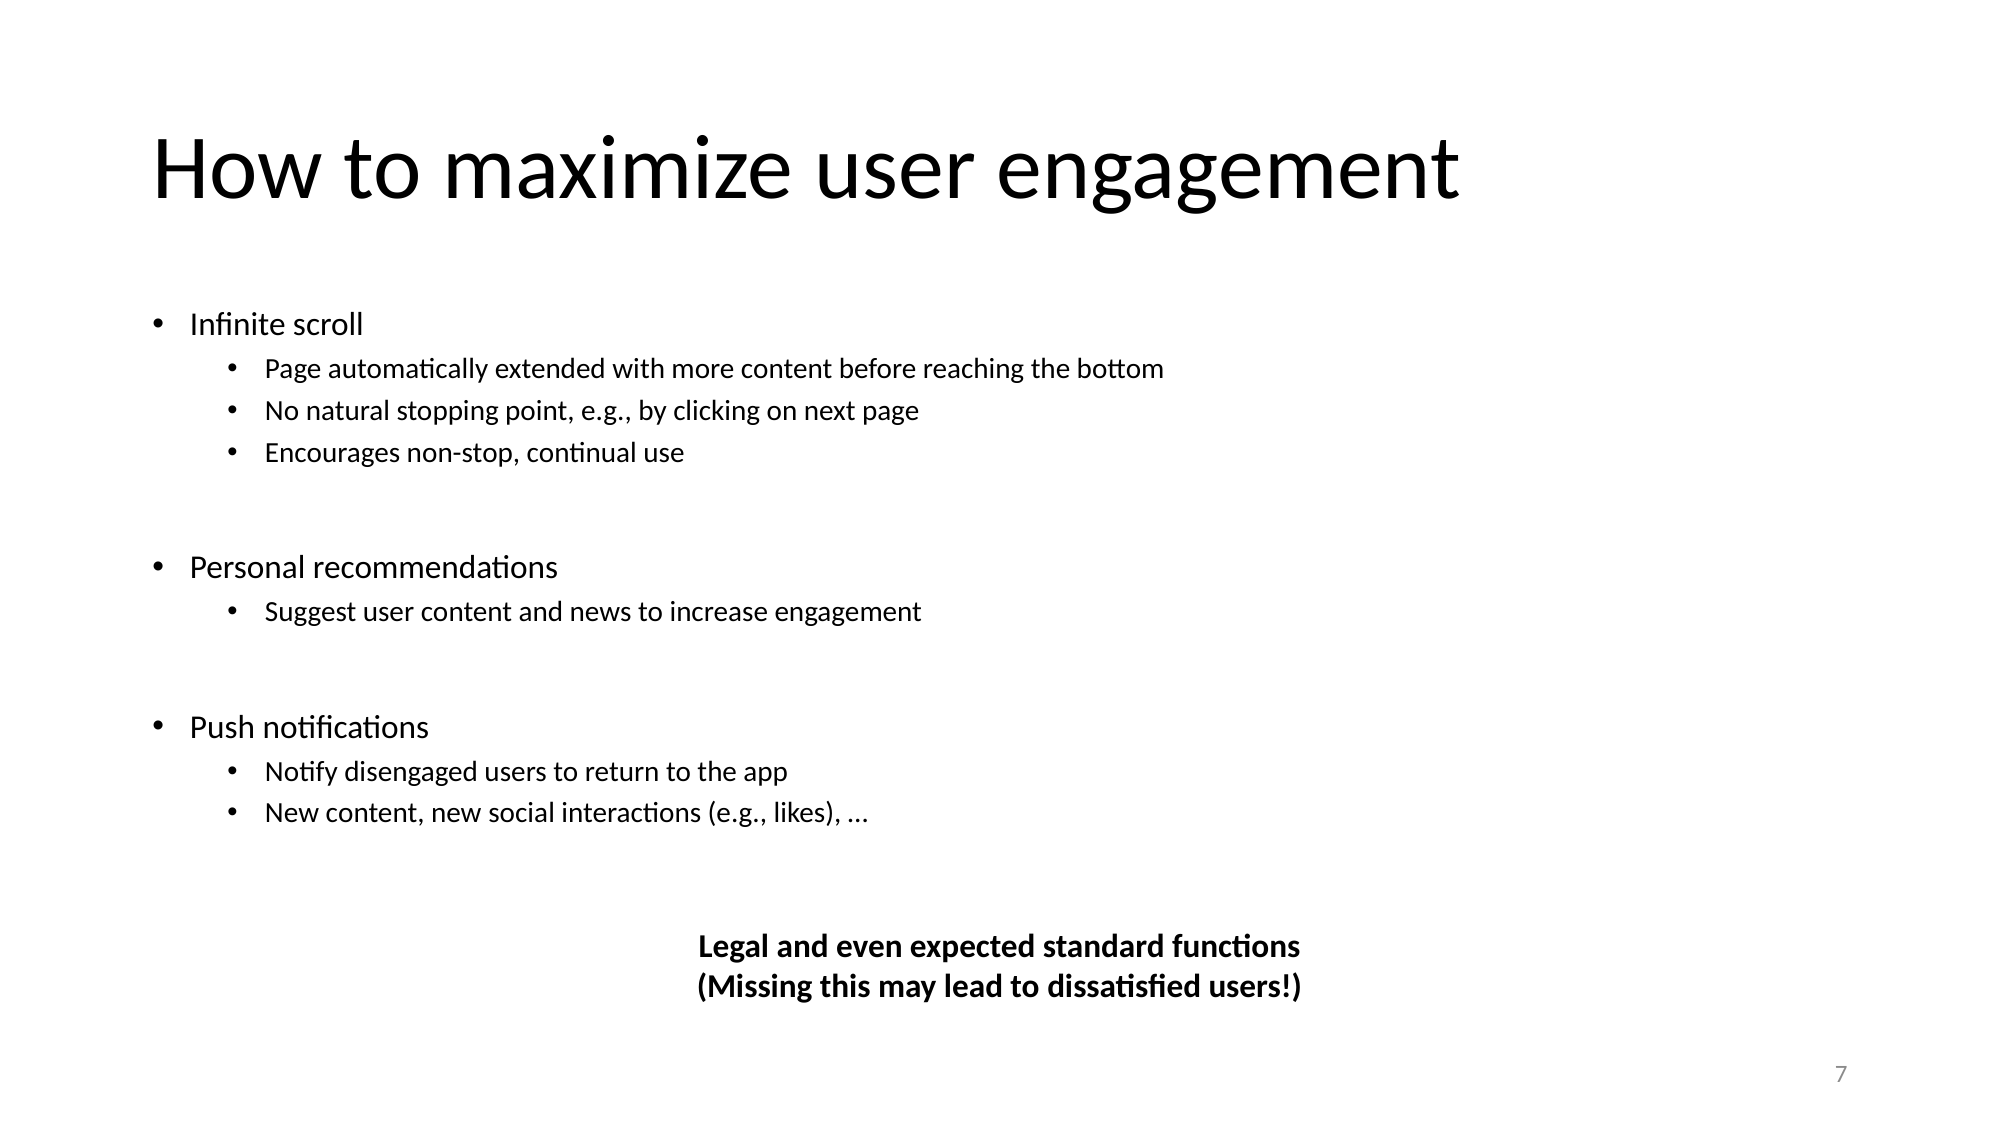

# How to maximize user engagement
Infinite scroll
Page automatically extended with more content before reaching the bottom
No natural stopping point, e.g., by clicking on next page
Encourages non-stop, continual use

Personal recommendations
Suggest user content and news to increase engagement

Push notifications
Notify disengaged users to return to the app
New content, new social interactions (e.g., likes), …

Legal and even expected standard functions
(Missing this may lead to dissatisfied users!)
7